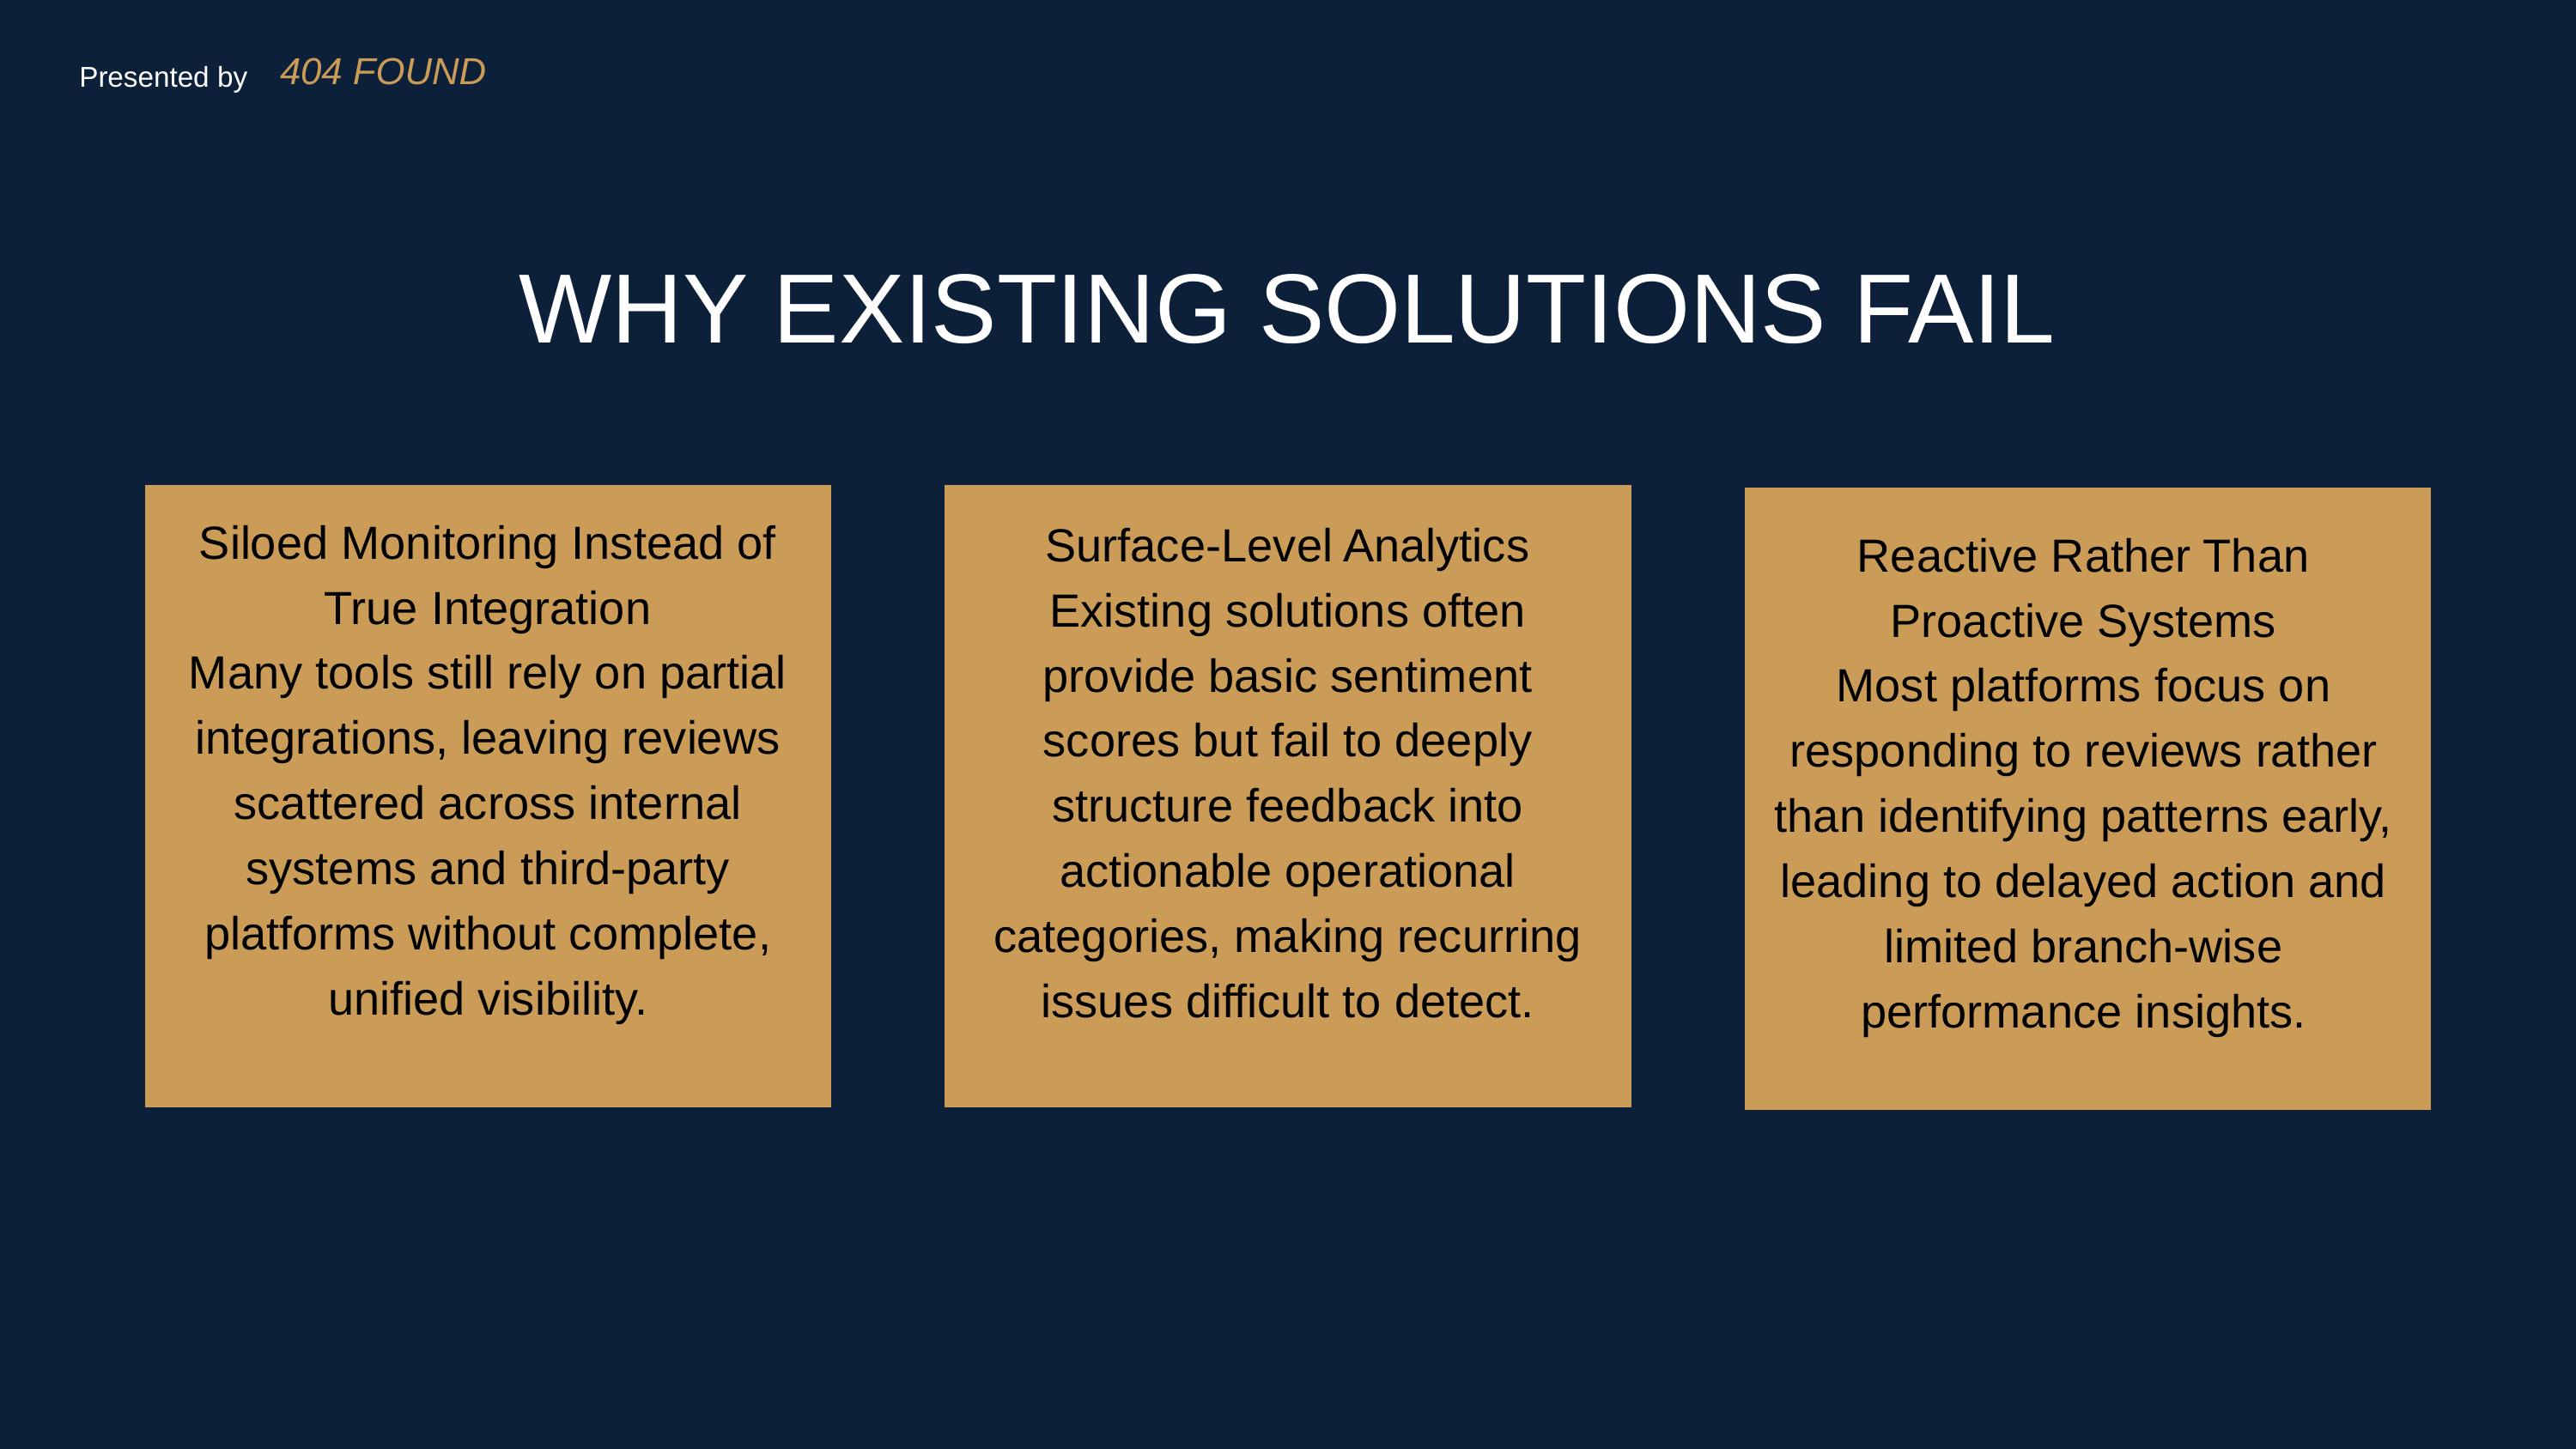

404 FOUND
Presented by
WHY EXISTING SOLUTIONS FAIL

Siloed Monitoring Instead of True Integration
Many tools still rely on partial integrations, leaving reviews scattered across internal systems and third-party platforms without complete, unified visibility.
Surface-Level Analytics
Existing solutions often provide basic sentiment scores but fail to deeply structure feedback into actionable operational categories, making recurring issues difficult to detect.
Reactive Rather Than Proactive Systems
Most platforms focus on responding to reviews rather than identifying patterns early, leading to delayed action and limited branch-wise performance insights.
Testimonials